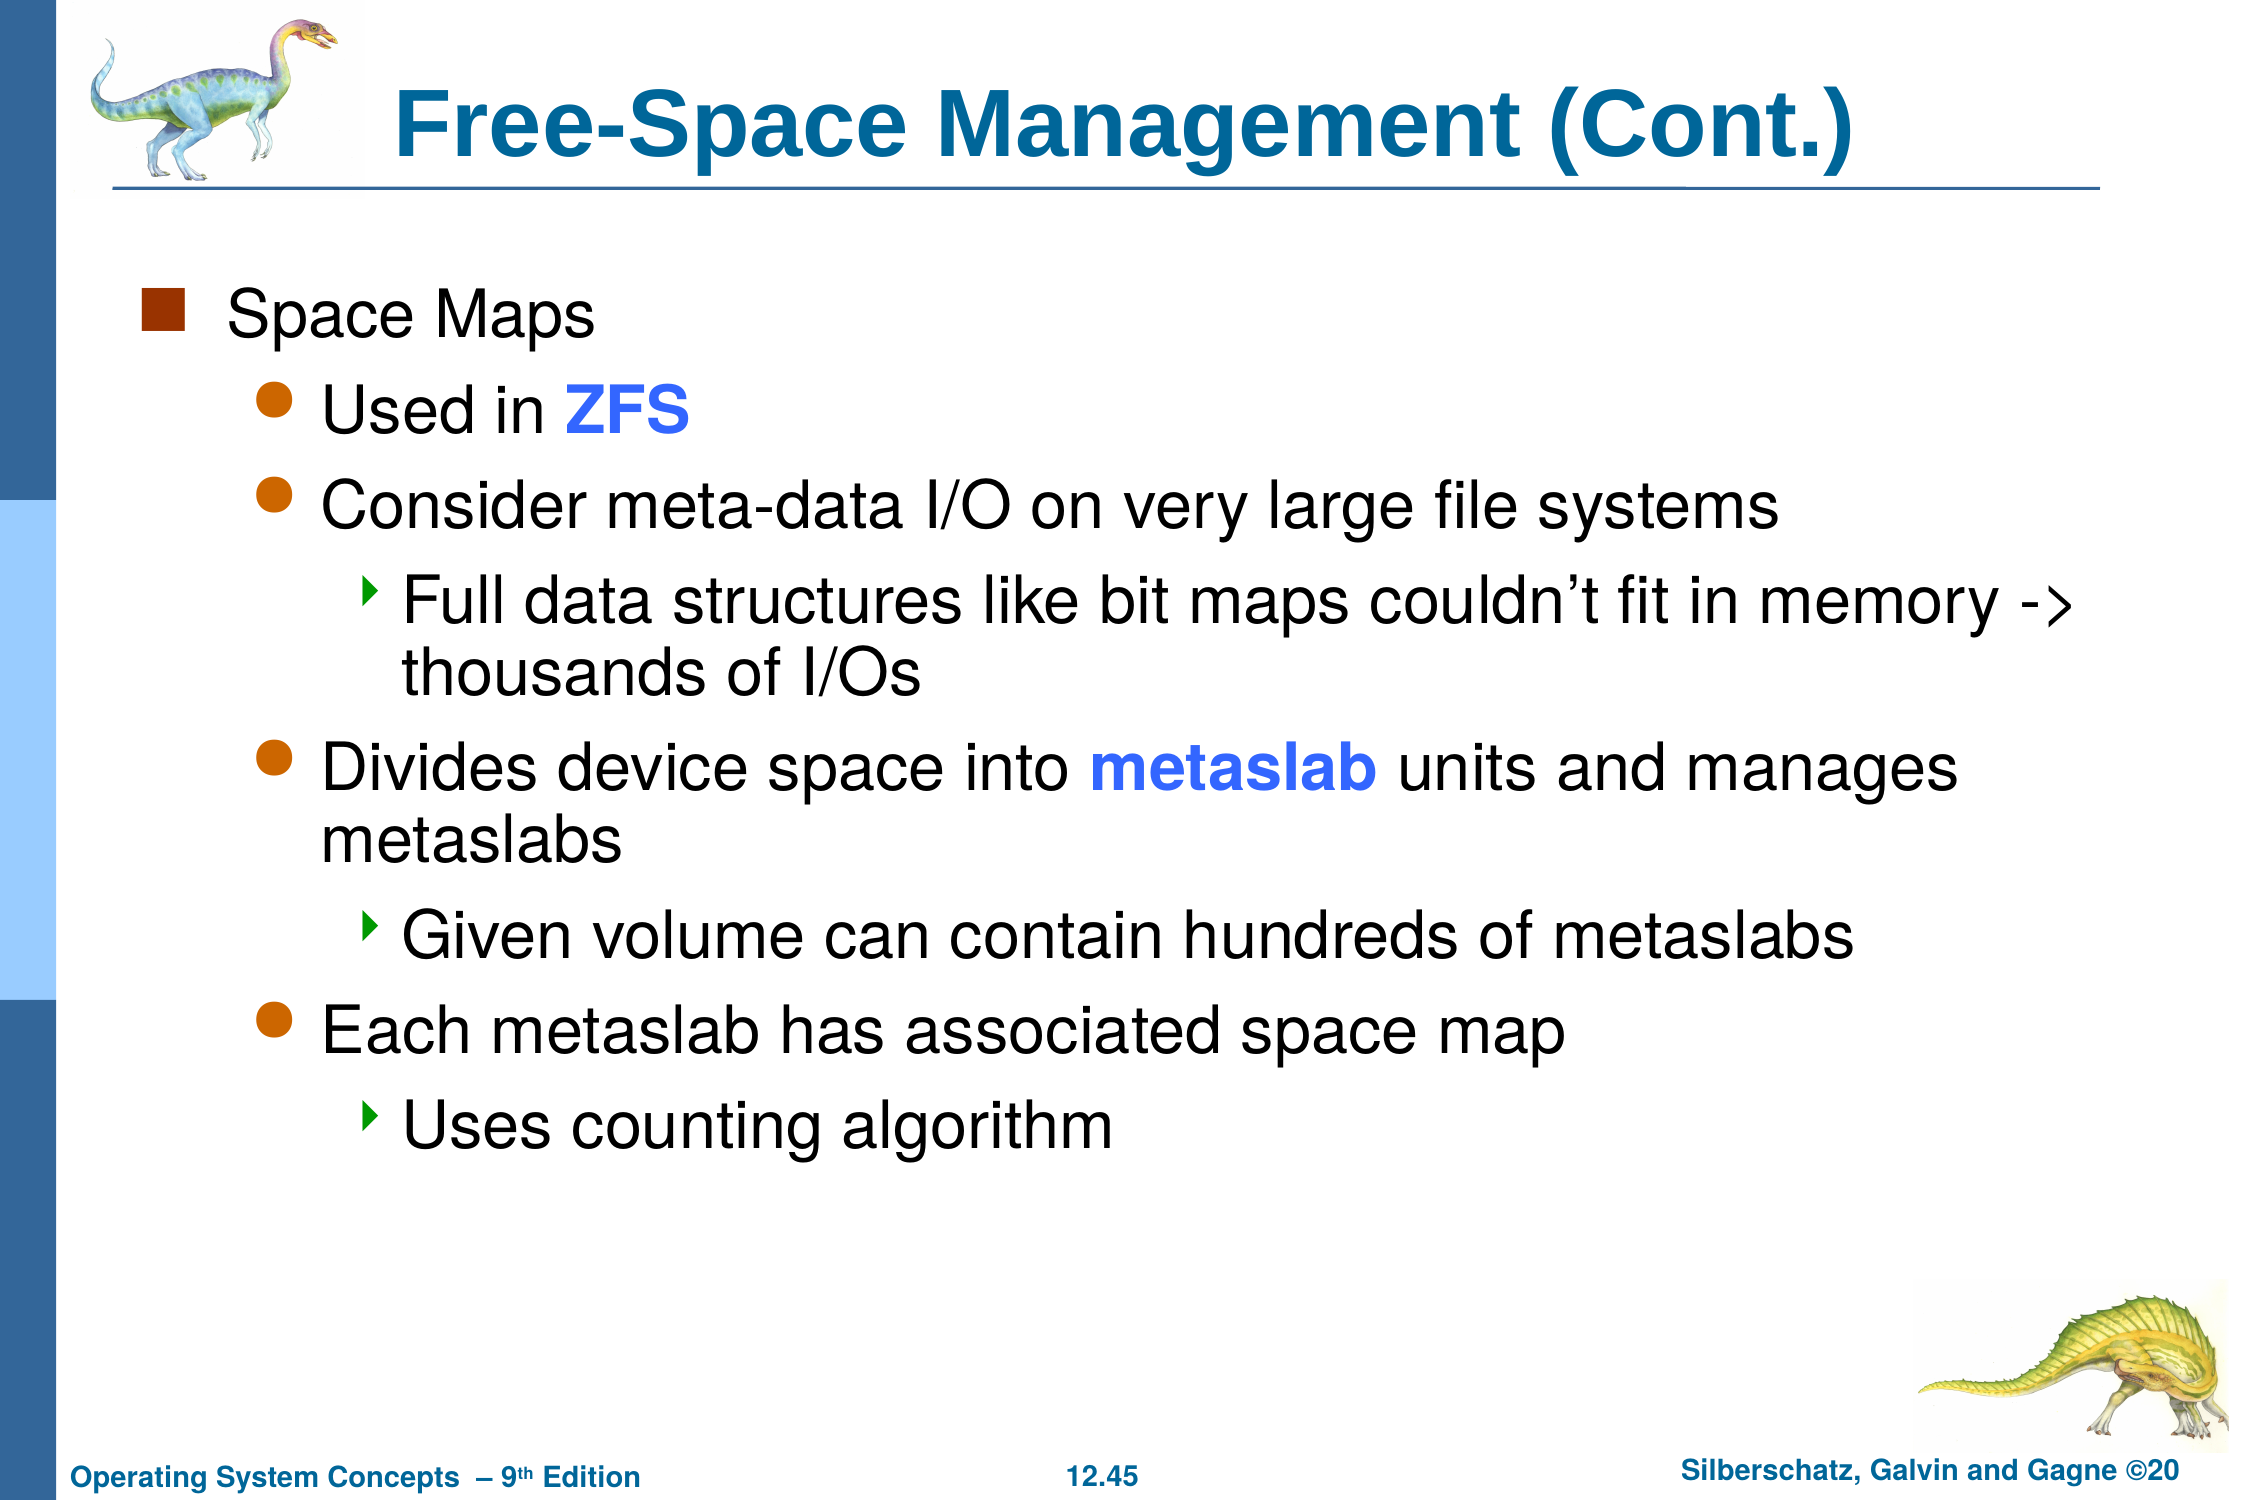

# Free-Space Management (Cont.)
Space Maps
Used in ZFS
Consider meta-data I/O on very large file systems
Full data structures like bit maps couldn’t fit in memory -> thousands of I/Os
Divides device space into metaslab units and manages metaslabs
Given volume can contain hundreds of metaslabs
Each metaslab has associated space map
Uses counting algorithm